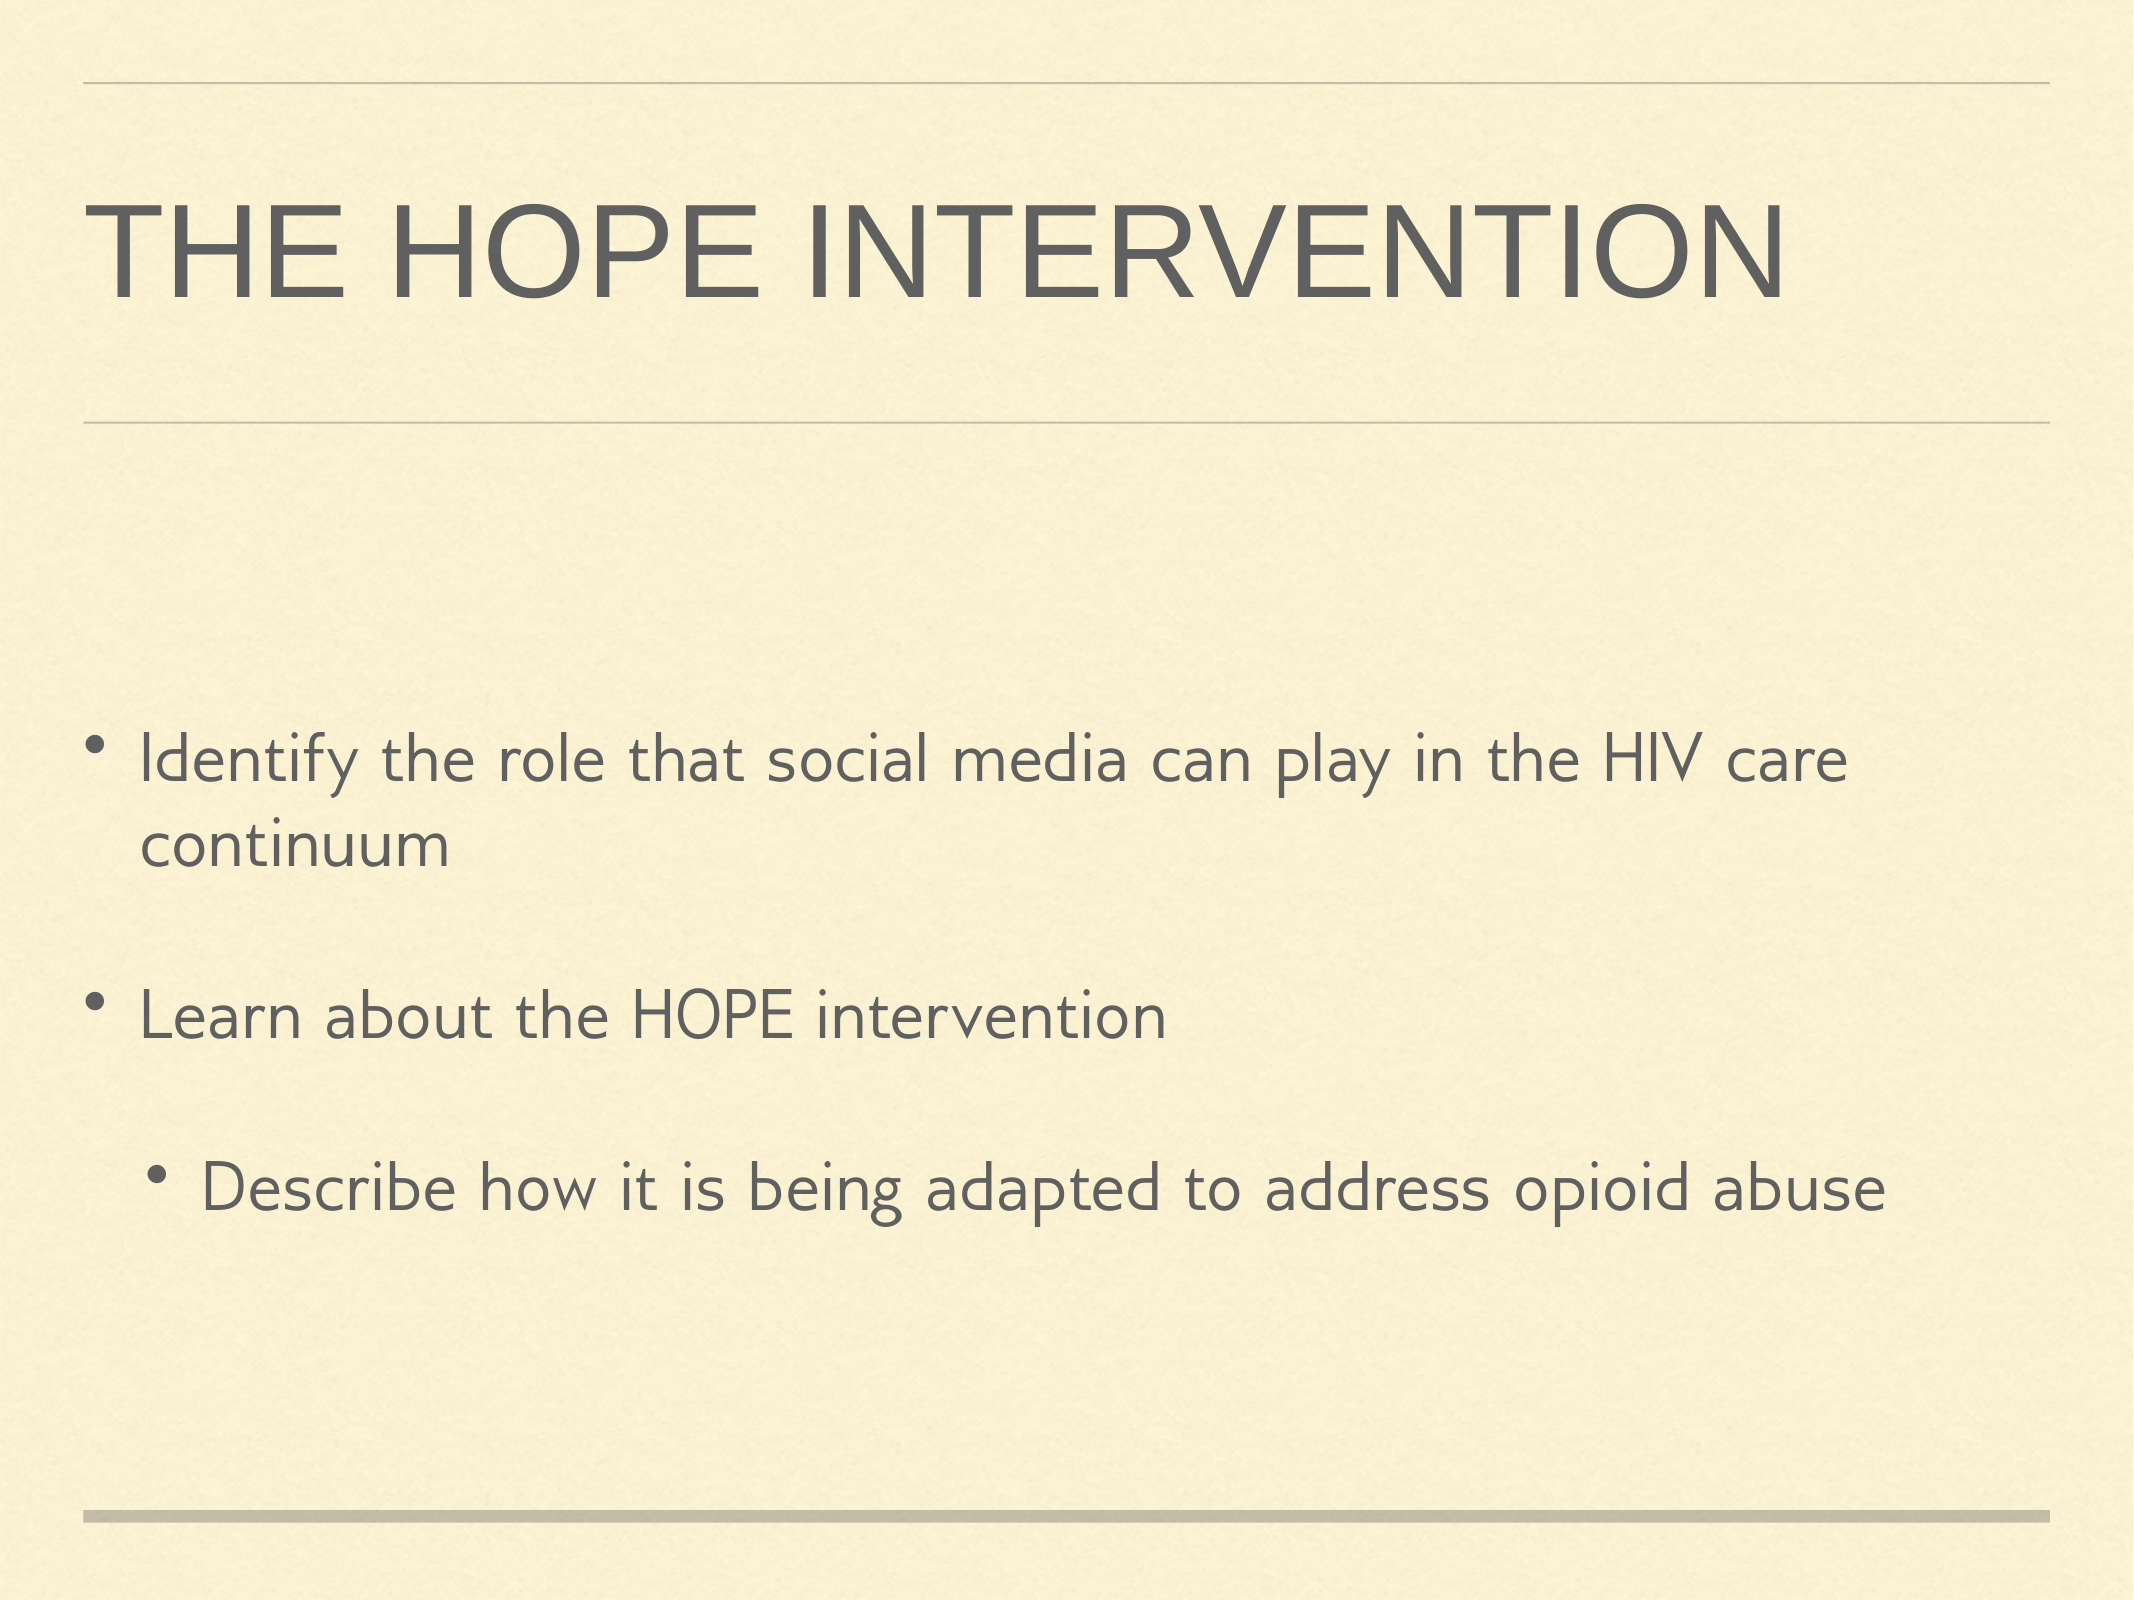

# the hope intervention
Identify the role that social media can play in the HIV care continuum
Learn about the HOPE intervention
Describe how it is being adapted to address opioid abuse